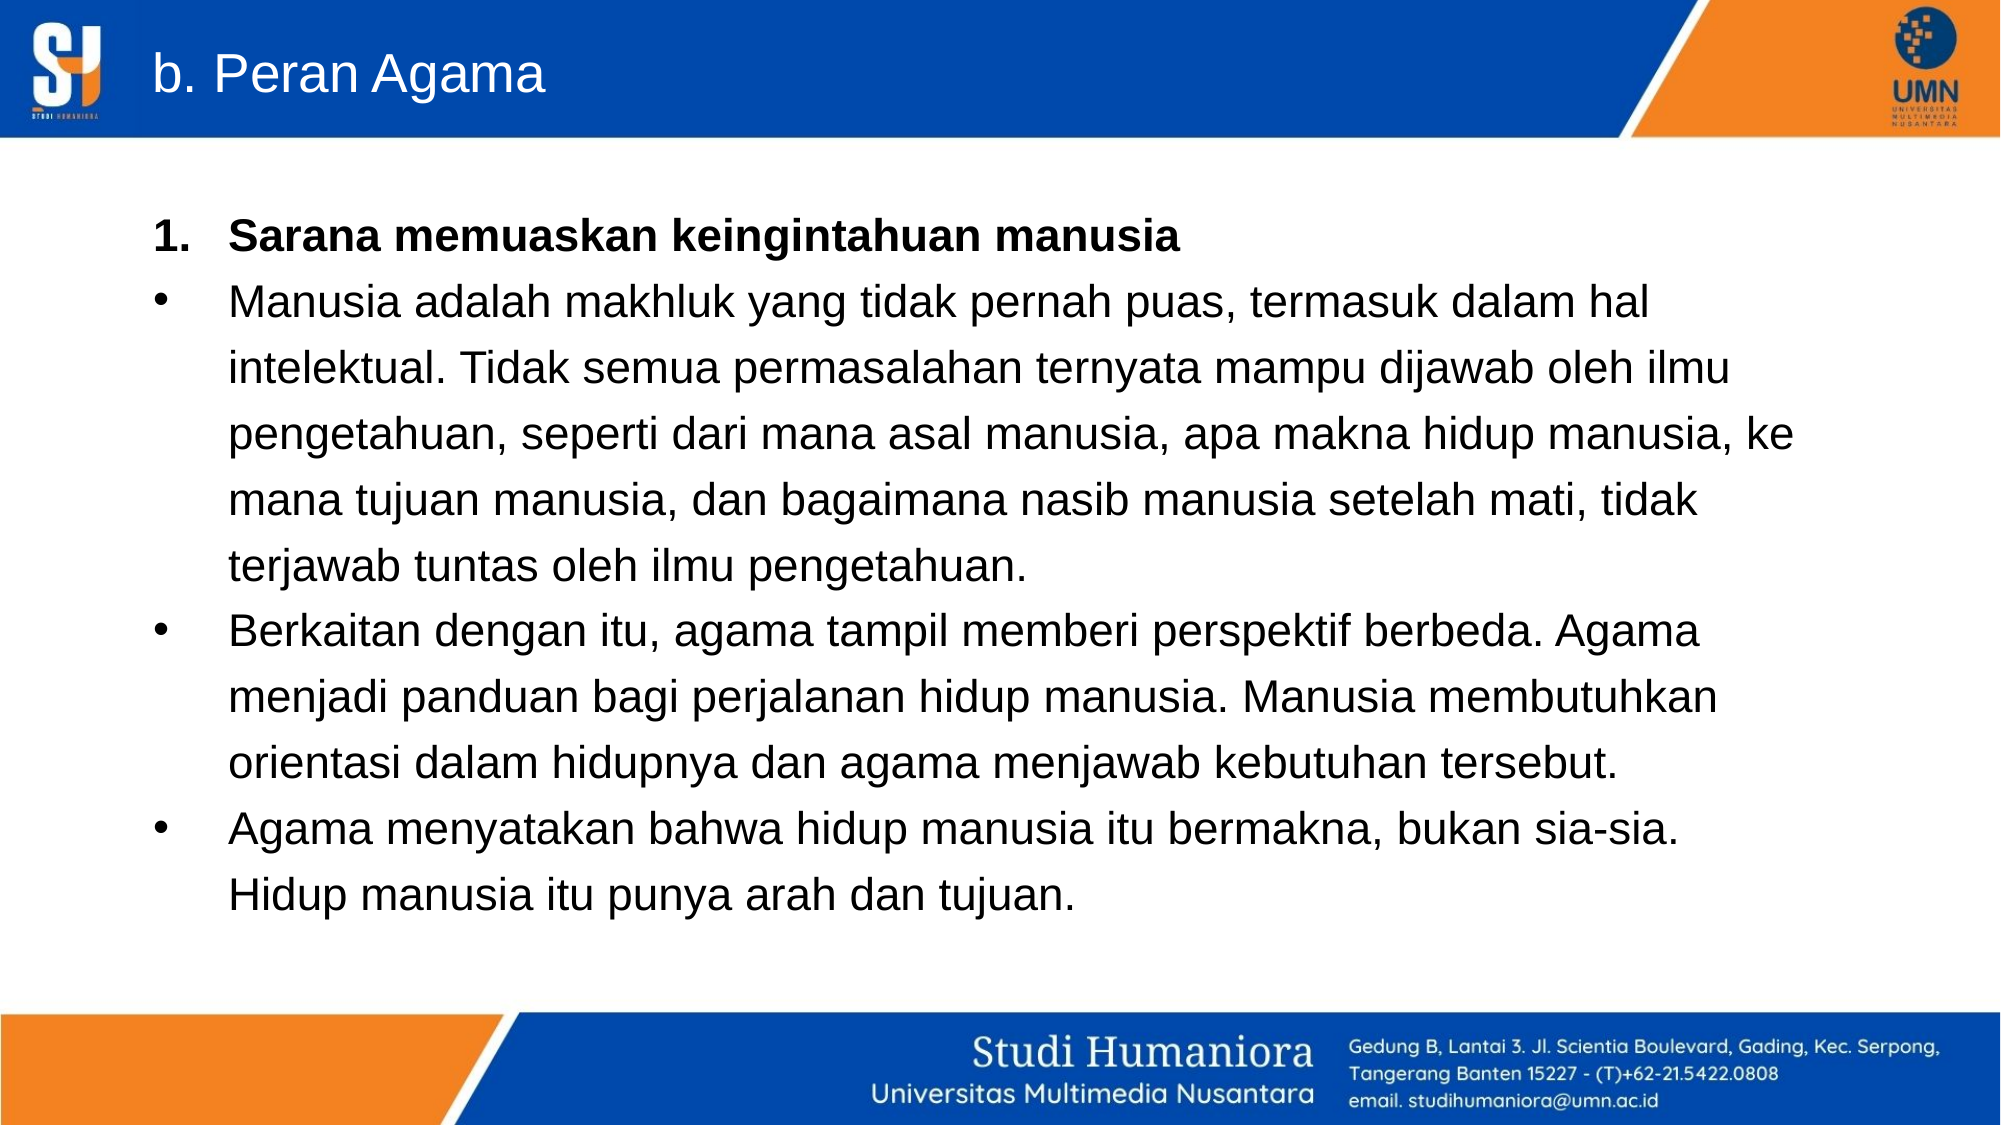

# b. Peran Agama
Sarana memuaskan keingintahuan manusia
Manusia adalah makhluk yang tidak pernah puas, termasuk dalam hal intelektual. Tidak semua permasalahan ternyata mampu dijawab oleh ilmu pengetahuan, seperti dari mana asal manusia, apa makna hidup manusia, ke mana tujuan manusia, dan bagaimana nasib manusia setelah mati, tidak terjawab tuntas oleh ilmu pengetahuan.
Berkaitan dengan itu, agama tampil memberi perspektif berbeda. Agama menjadi panduan bagi perjalanan hidup manusia. Manusia membutuhkan orientasi dalam hidupnya dan agama menjawab kebutuhan tersebut.
Agama menyatakan bahwa hidup manusia itu bermakna, bukan sia-sia. Hidup manusia itu punya arah dan tujuan.